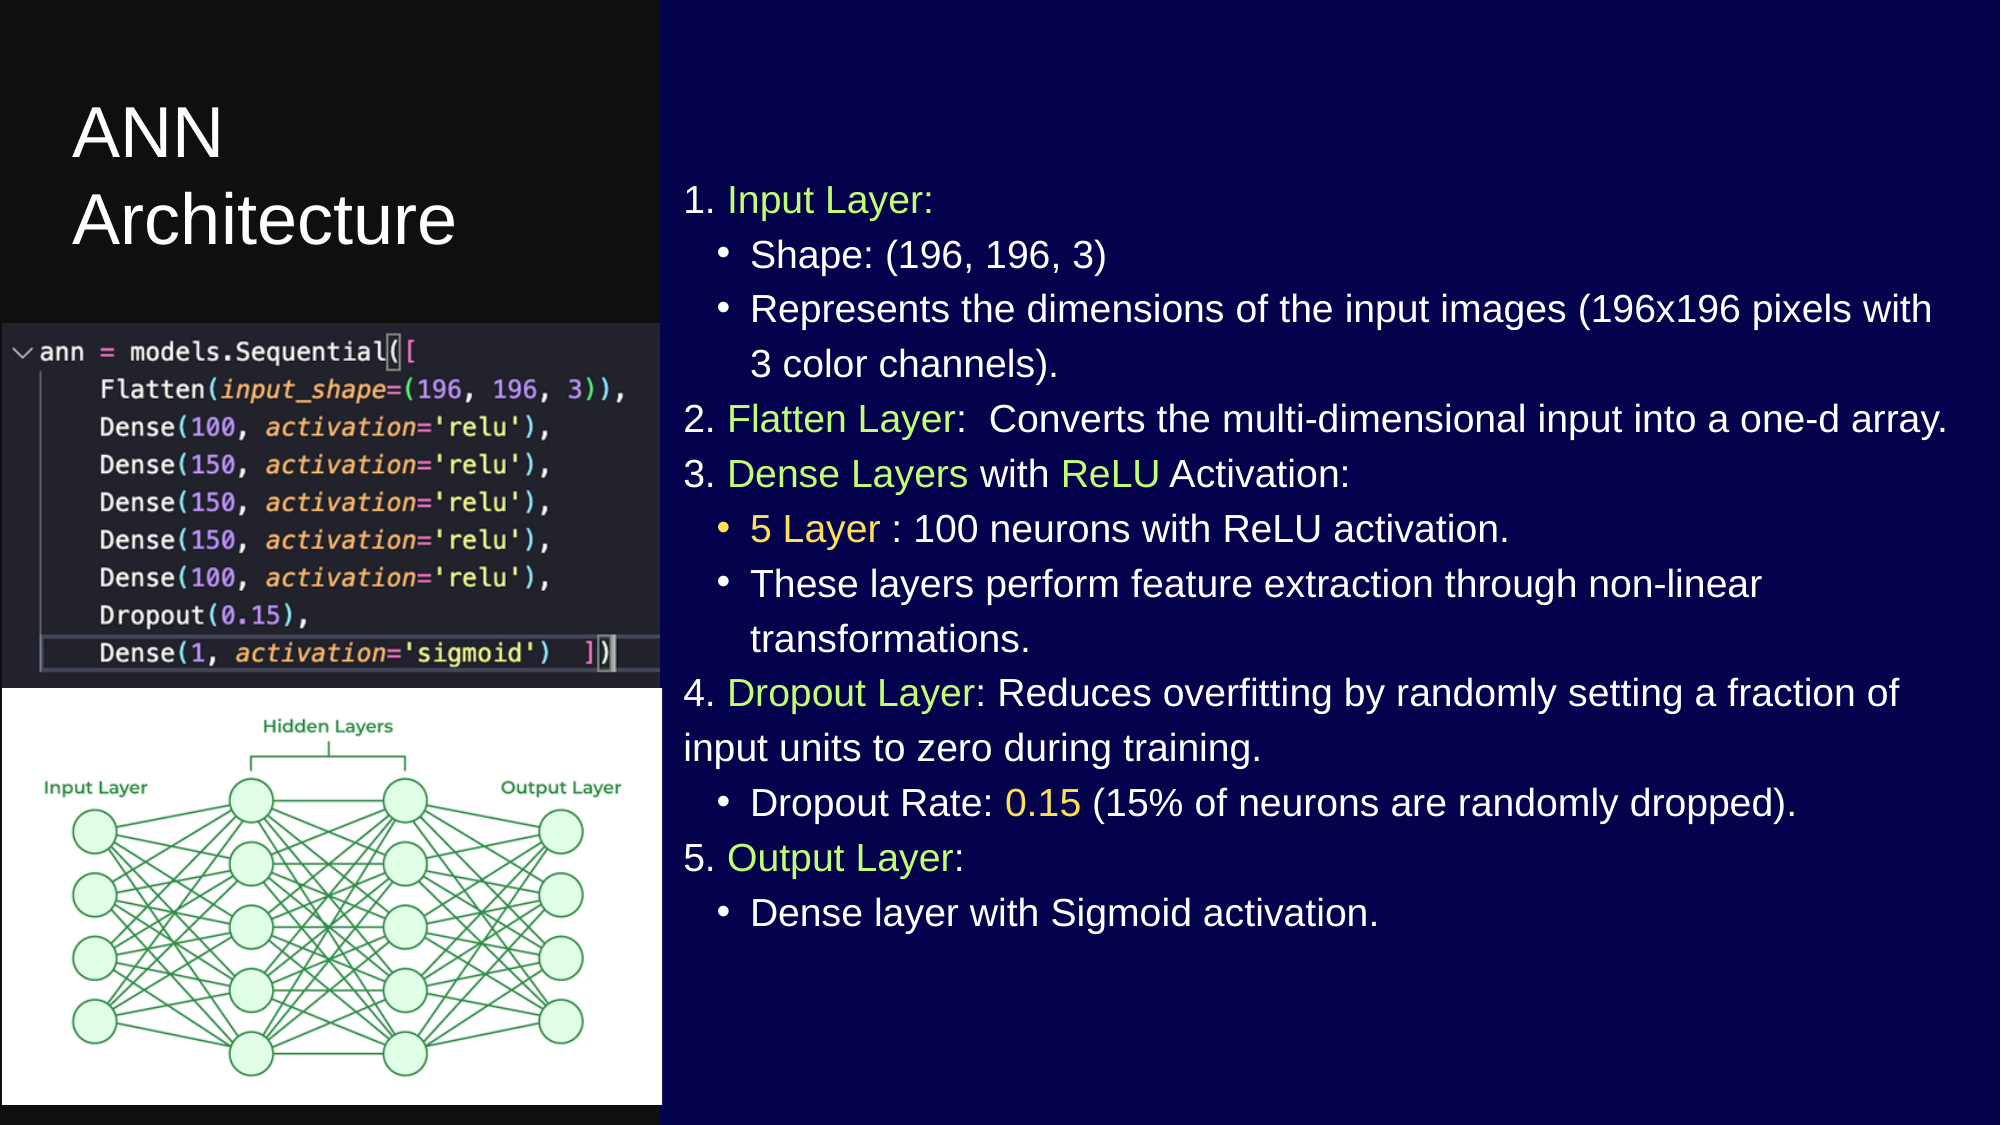

ANN
Architecture

1. Input Layer:
Shape: (196, 196, 3)
Represents the dimensions of the input images (196x196 pixels with 3 color channels).
2. Flatten Layer:  Converts the multi-dimensional input into a one-d array.
3. Dense Layers with ReLU Activation:
5 Layer : 100 neurons with ReLU activation.
These layers perform feature extraction through non-linear transformations.
4. Dropout Layer: Reduces overfitting by randomly setting a fraction of input units to zero during training.
Dropout Rate: 0.15 (15% of neurons are randomly dropped).
5. Output Layer:
Dense layer with Sigmoid activation.